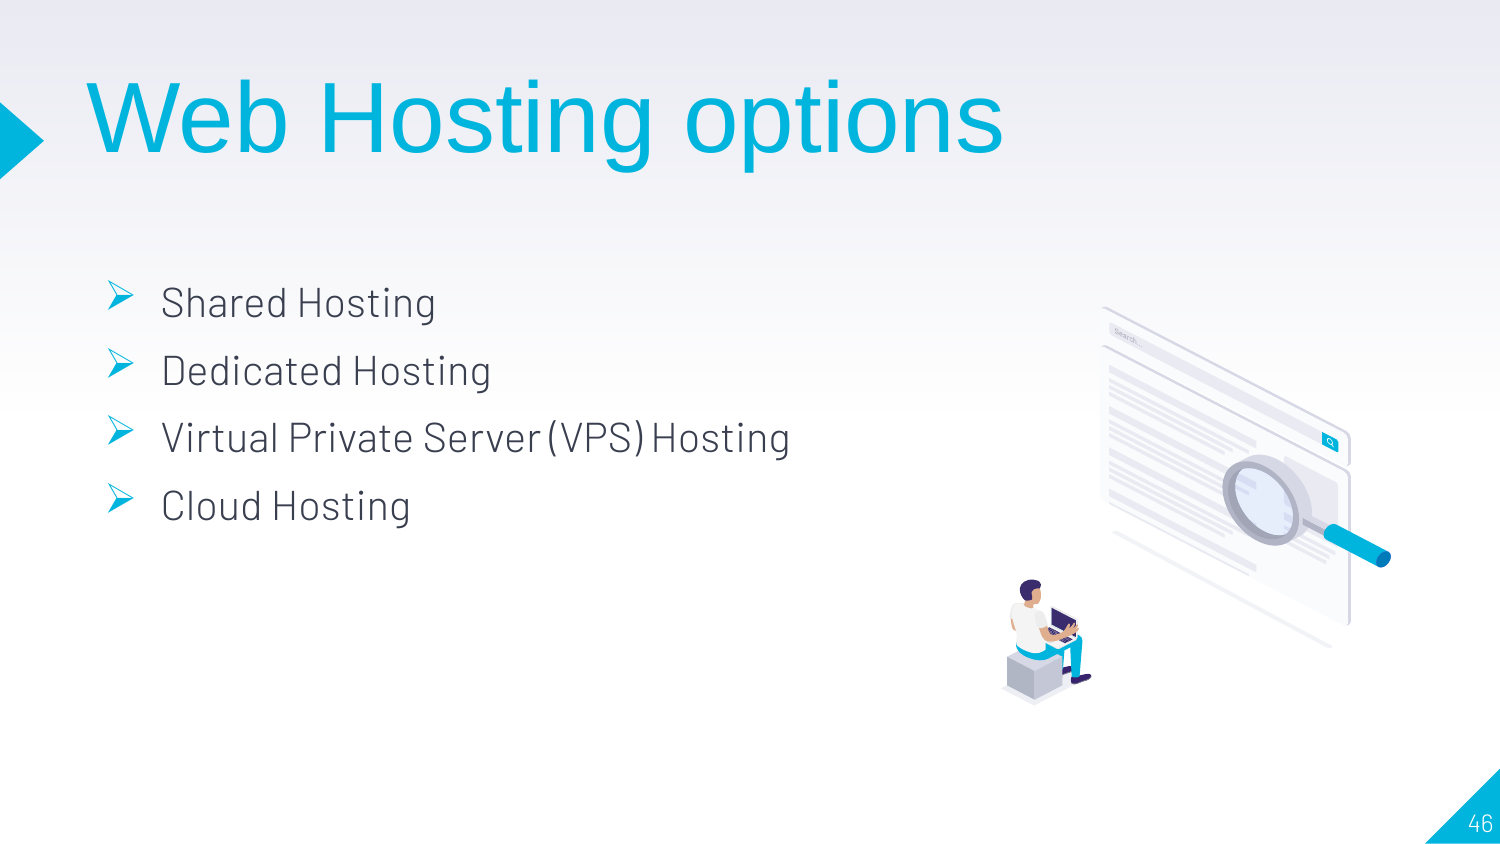

# Web Hosting options
Shared Hosting
Dedicated Hosting
Virtual Private Server (VPS) Hosting
Cloud Hosting

46